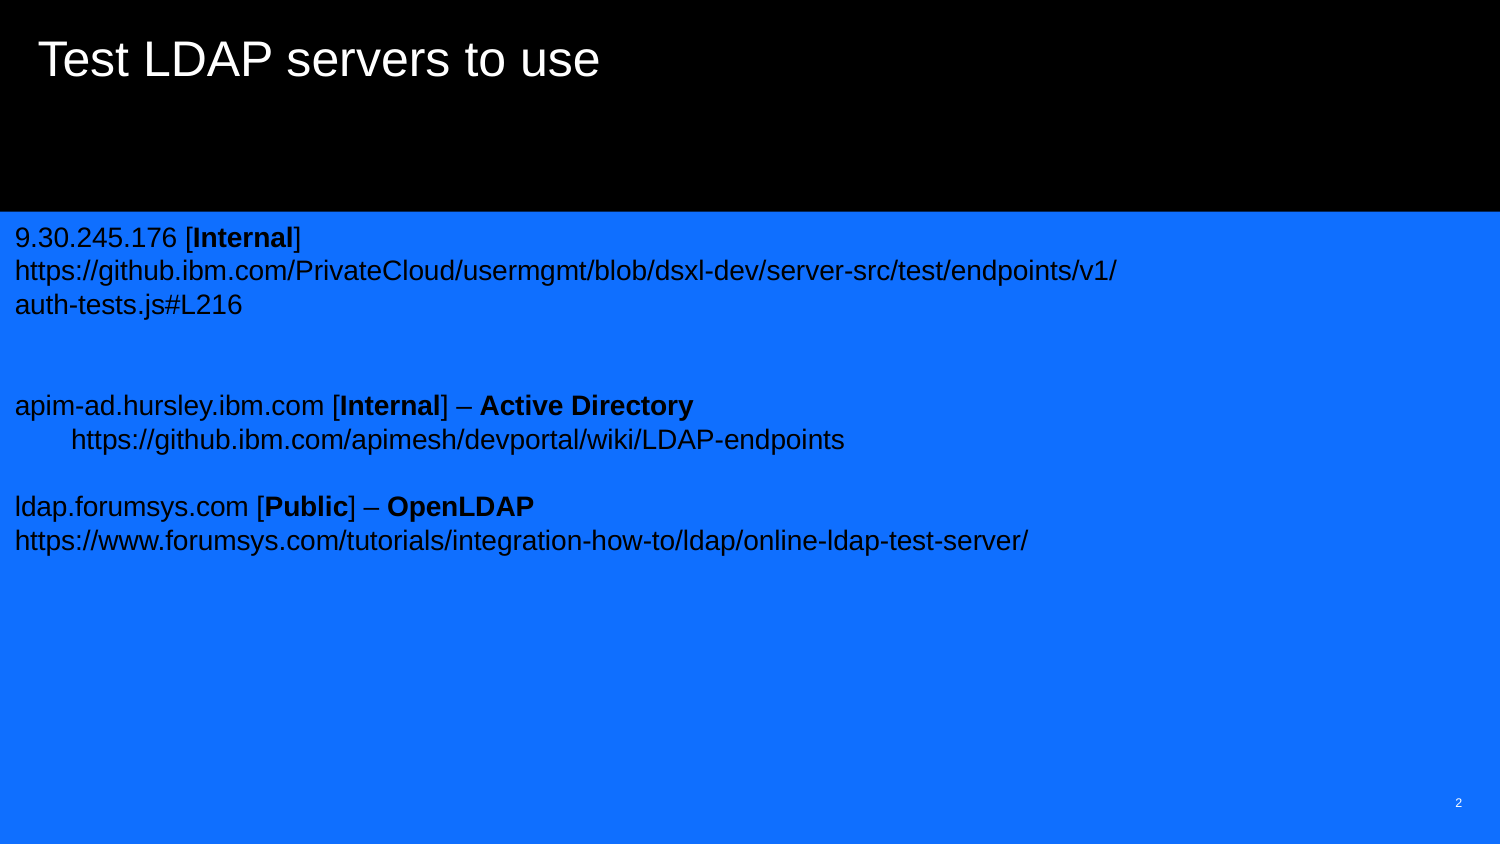

# Test LDAP servers to use
9.30.245.176 [Internal]
https://github.ibm.com/PrivateCloud/usermgmt/blob/dsxl-dev/server-src/test/endpoints/v1/auth-tests.js#L216

apim-ad.hursley.ibm.com [Internal] – Active Directory
https://github.ibm.com/apimesh/devportal/wiki/LDAP-endpoints

ldap.forumsys.com [Public] – OpenLDAP
https://www.forumsys.com/tutorials/integration-how-to/ldap/online-ldap-test-server/

2